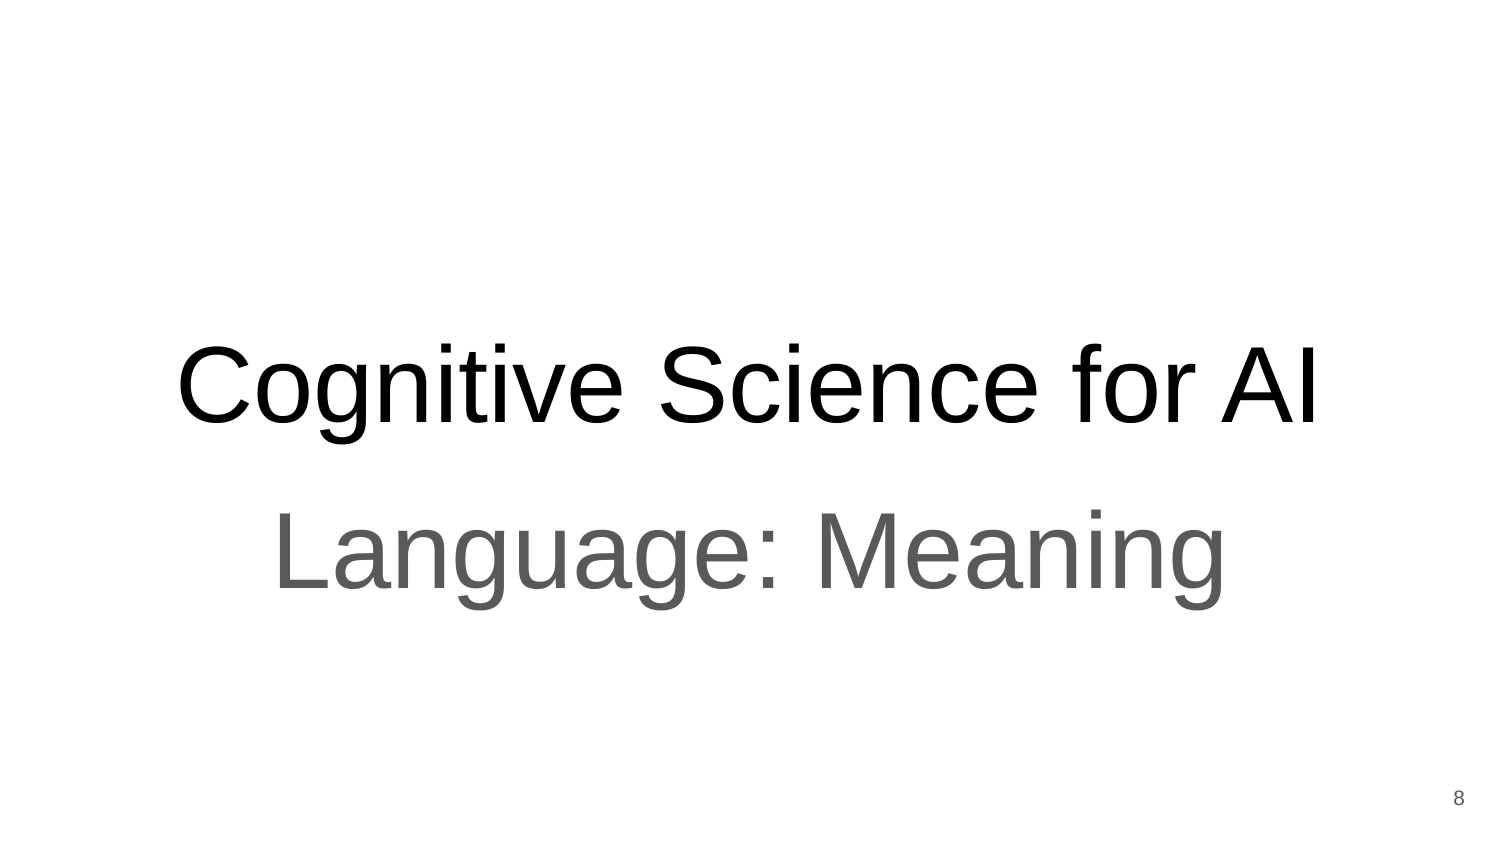

# Cognitive Science for AI
Language: Meaning
8